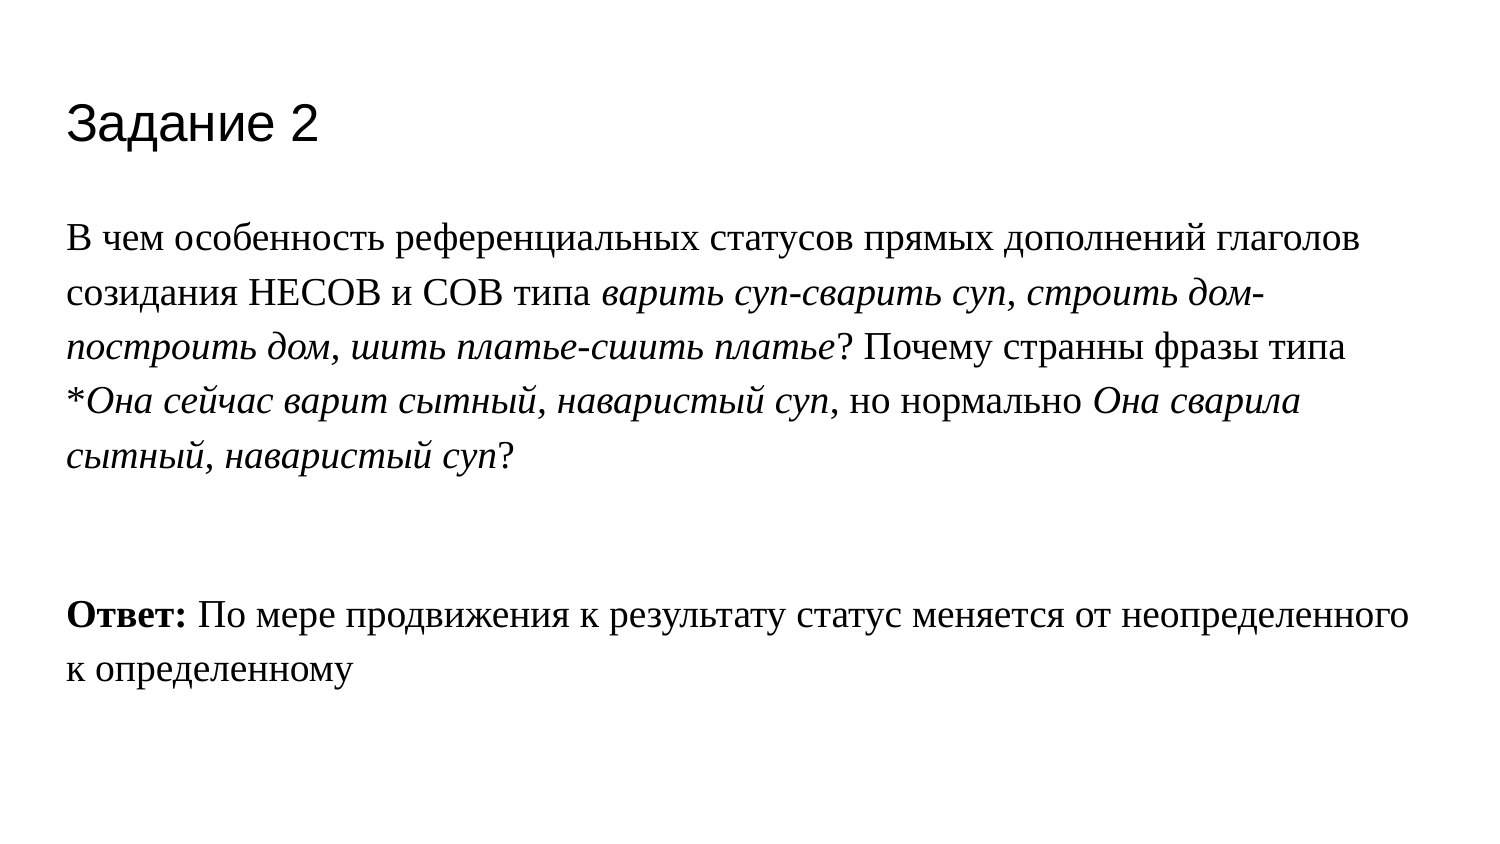

# Задание 2
В чем особенность референциальных статусов прямых дополнений глаголов созидания НЕСОВ и СОВ типа варить суп-сварить суп, строить дом-построить дом, шить платье-сшить платье? Почему странны фразы типа *Она сейчас варит сытный, наваристый суп, но нормально Она сварила сытный, наваристый суп?

Ответ: По мере продвижения к результату статус меняется от неопределенного к определенному